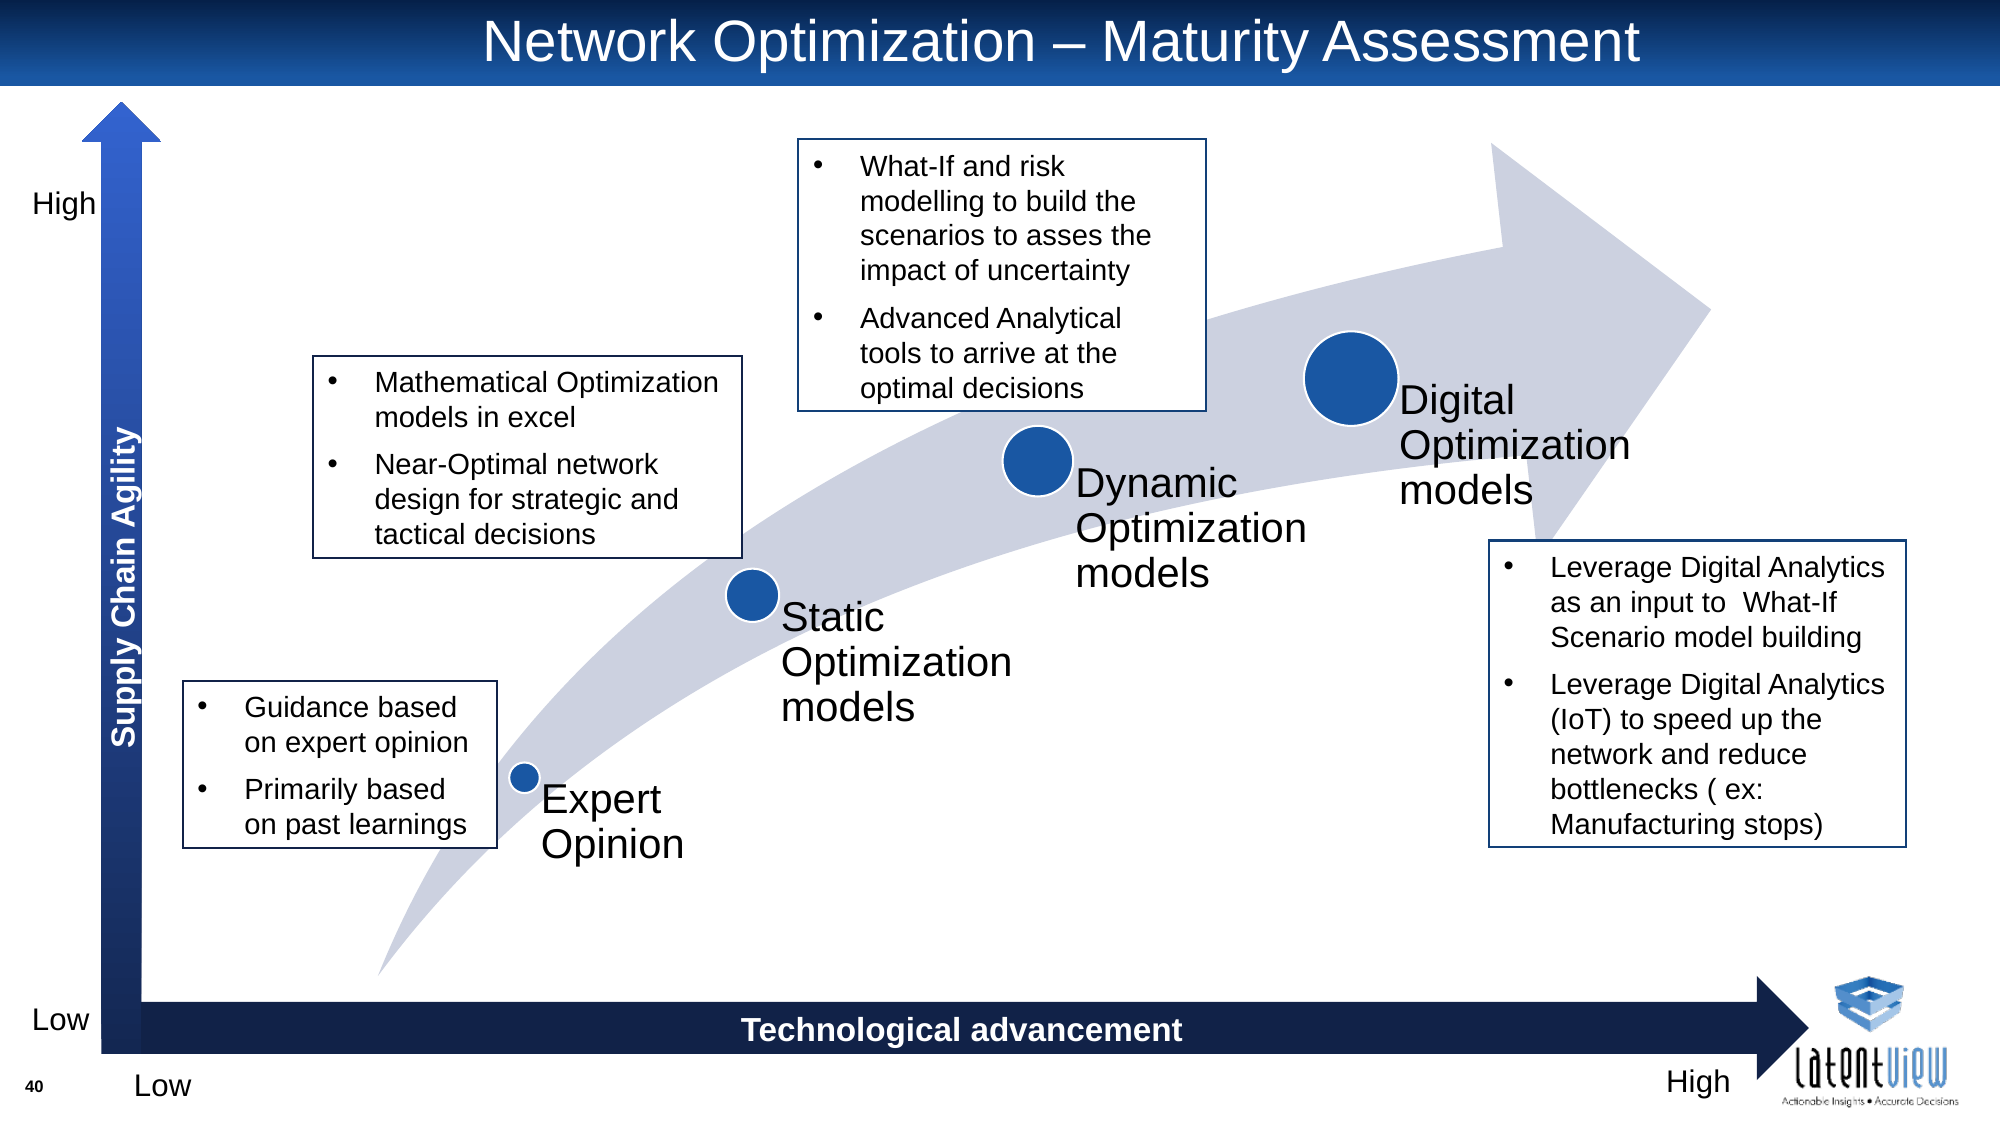

# Network Optimization – Maturity Assessment
Supply Chain Agility
Expert Opinion
Static Optimization models
Dynamic Optimization models
Digital Optimization models
What-If and risk modelling to build the scenarios to asses the impact of uncertainty
Advanced Analytical tools to arrive at the optimal decisions
High
Mathematical Optimization models in excel
Near-Optimal network design for strategic and tactical decisions
Leverage Digital Analytics as an input to  What-If Scenario model building
Leverage Digital Analytics (IoT) to speed up the network and reduce bottlenecks ( ex: Manufacturing stops)
Guidance based on expert opinion
Primarily based on past learnings
Technological advancement
Low
High
Low